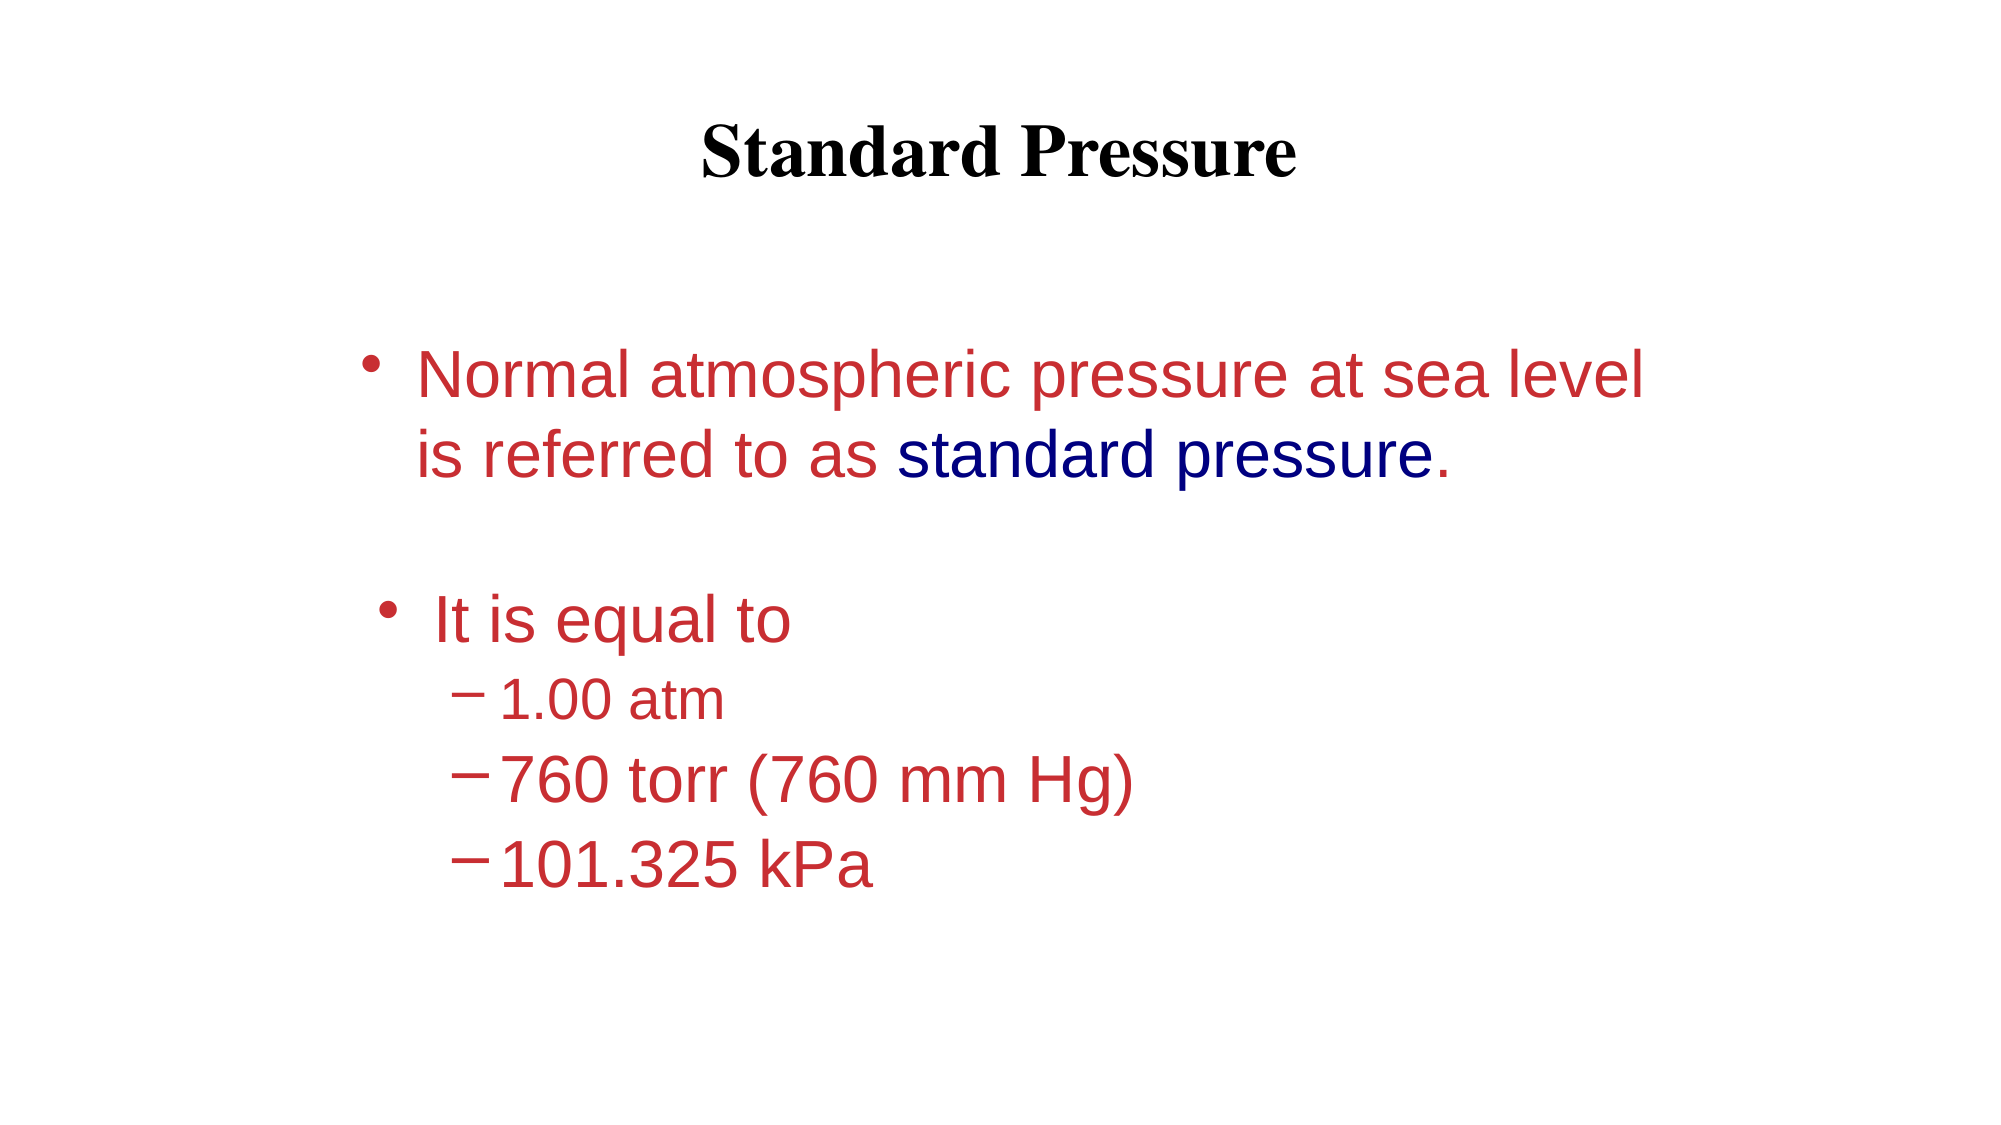

# Standard Pressure

Normal atmospheric pressure at sea level is referred to as standard pressure.
It is equal to
1.00 atm
760 torr (760 mm Hg)
101.325 kPa